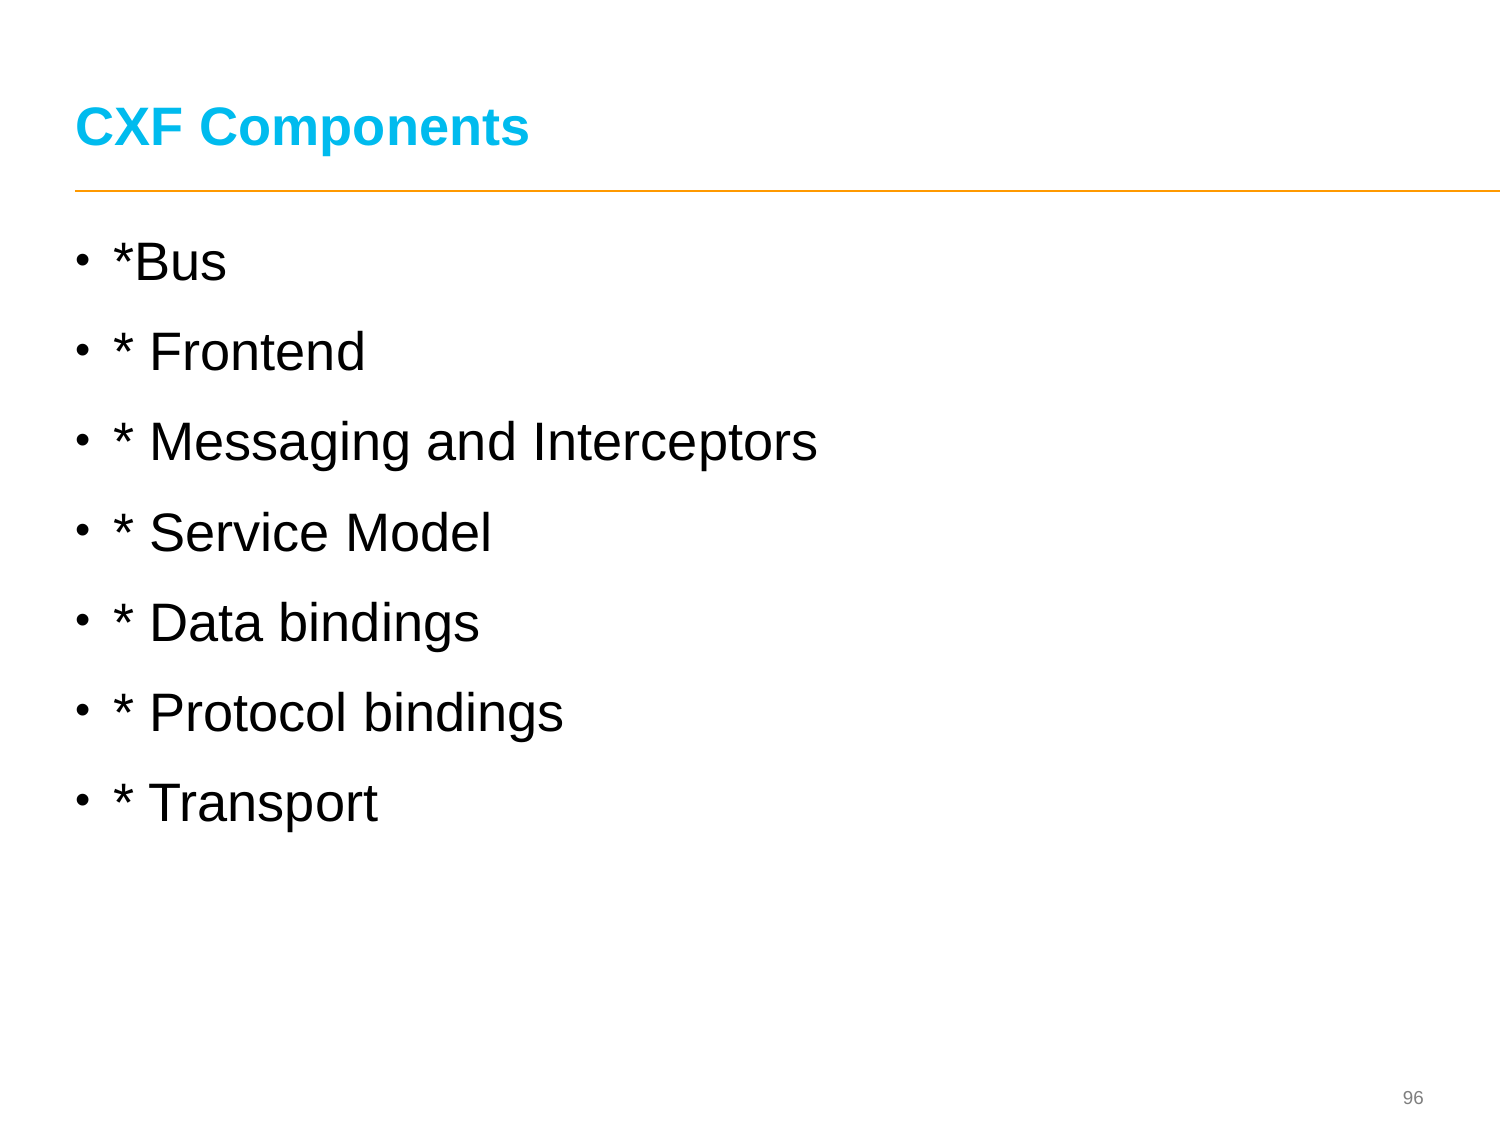

# CXF Components
*Bus
* Frontend
* Messaging and Interceptors
* Service Model
* Data bindings
* Protocol bindings
* Transport